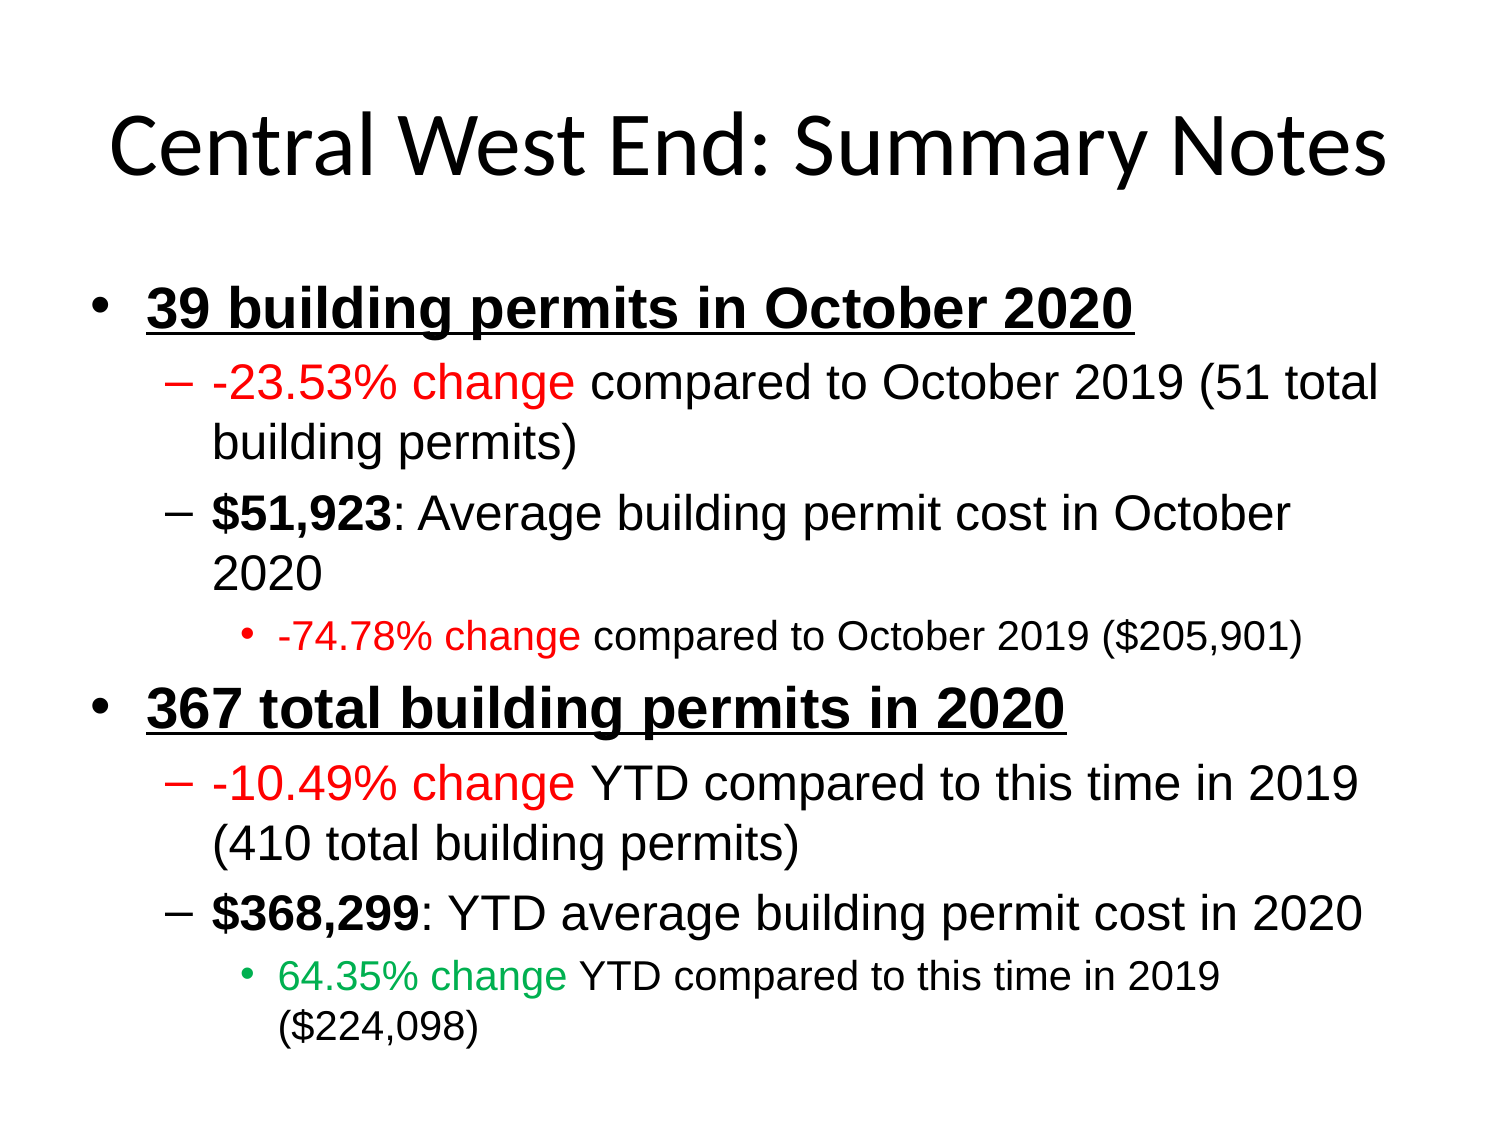

# Central West End: Summary Notes
39 building permits in October 2020
-23.53% change compared to October 2019 (51 total building permits)
$51,923: Average building permit cost in October 2020
-74.78% change compared to October 2019 ($205,901)
367 total building permits in 2020
-10.49% change YTD compared to this time in 2019 (410 total building permits)
$368,299: YTD average building permit cost in 2020
64.35% change YTD compared to this time in 2019 ($224,098)